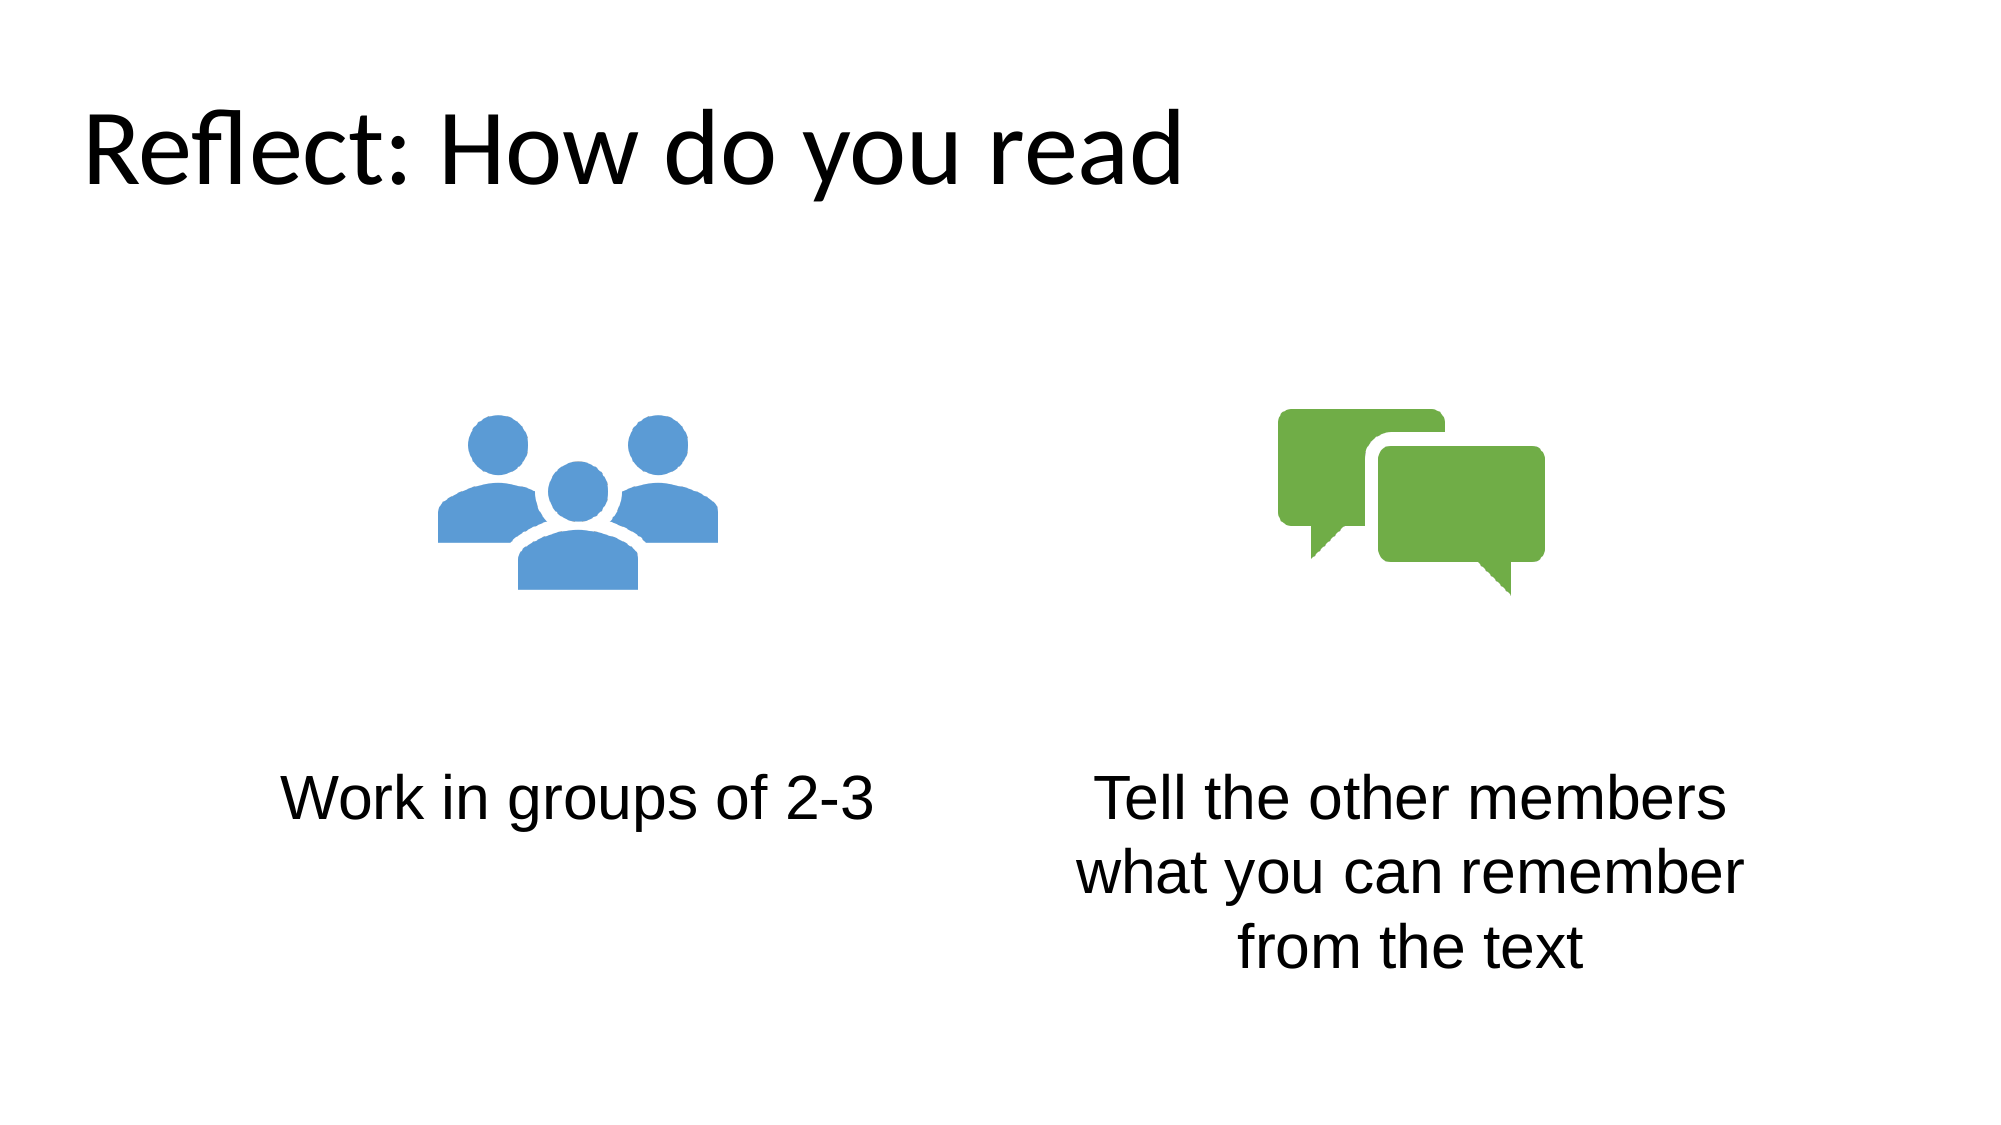

# Reflect: How do you read

Work in groups of 2-3

Tell the other members what you can remember from the text